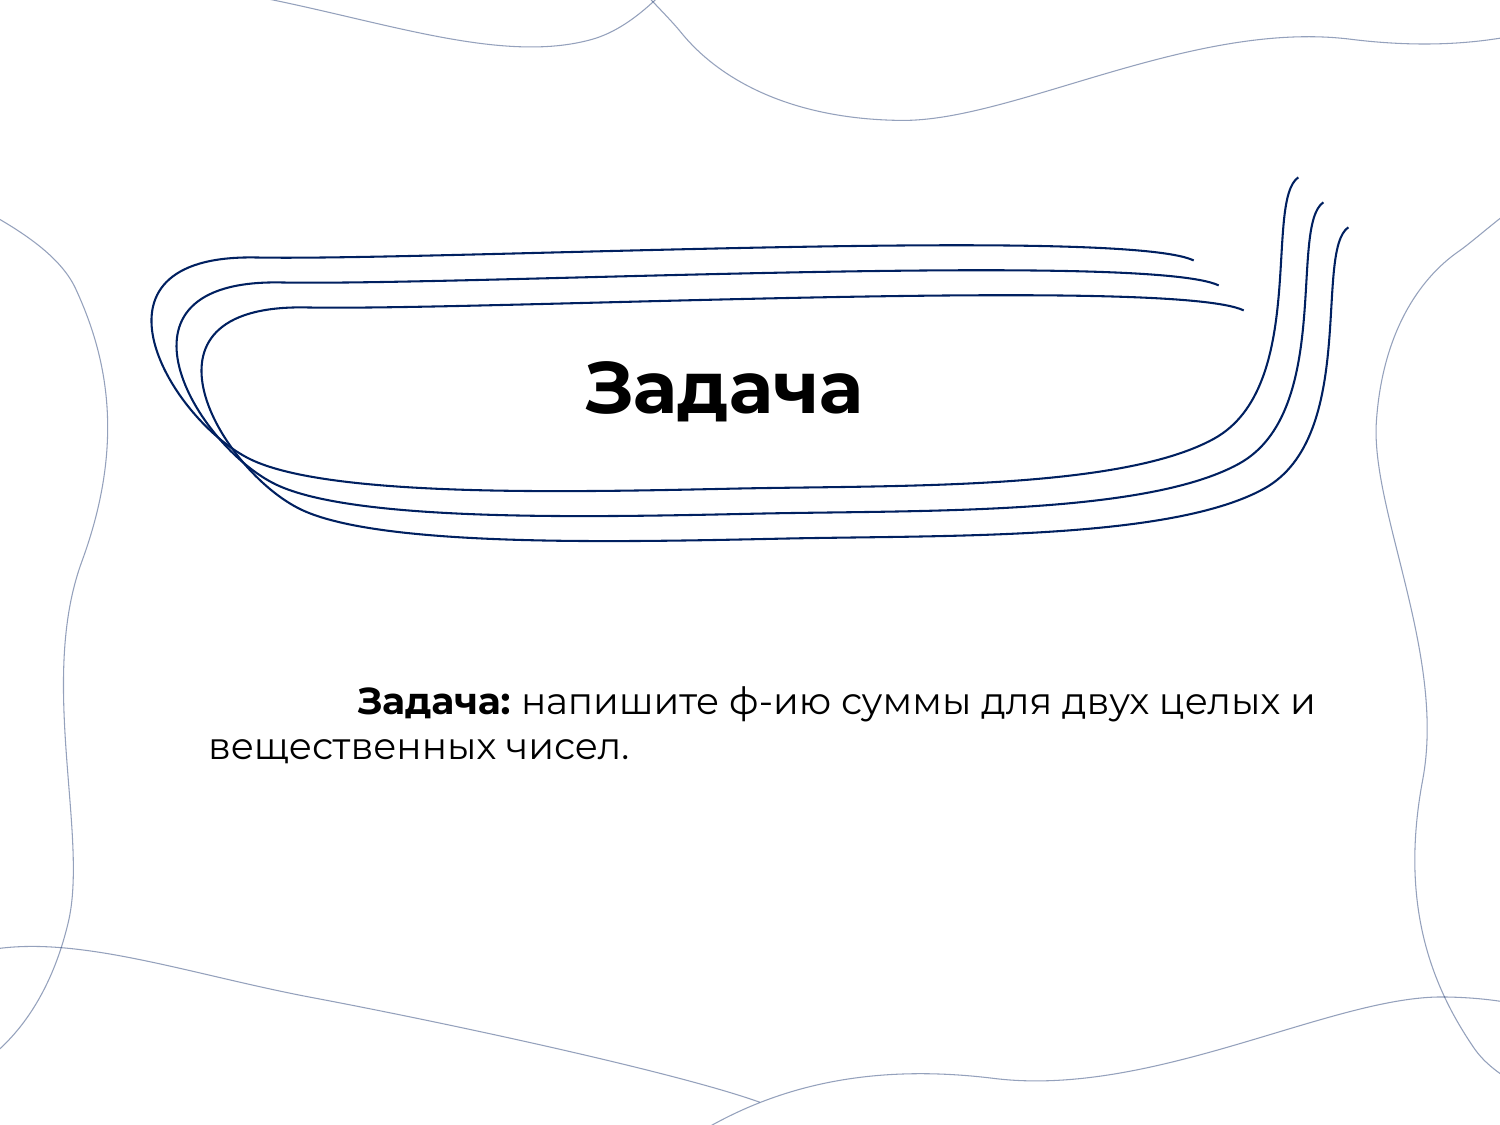

# Задача

	Задача: напишите ф-ию суммы для двух целых и вещественных чисел.